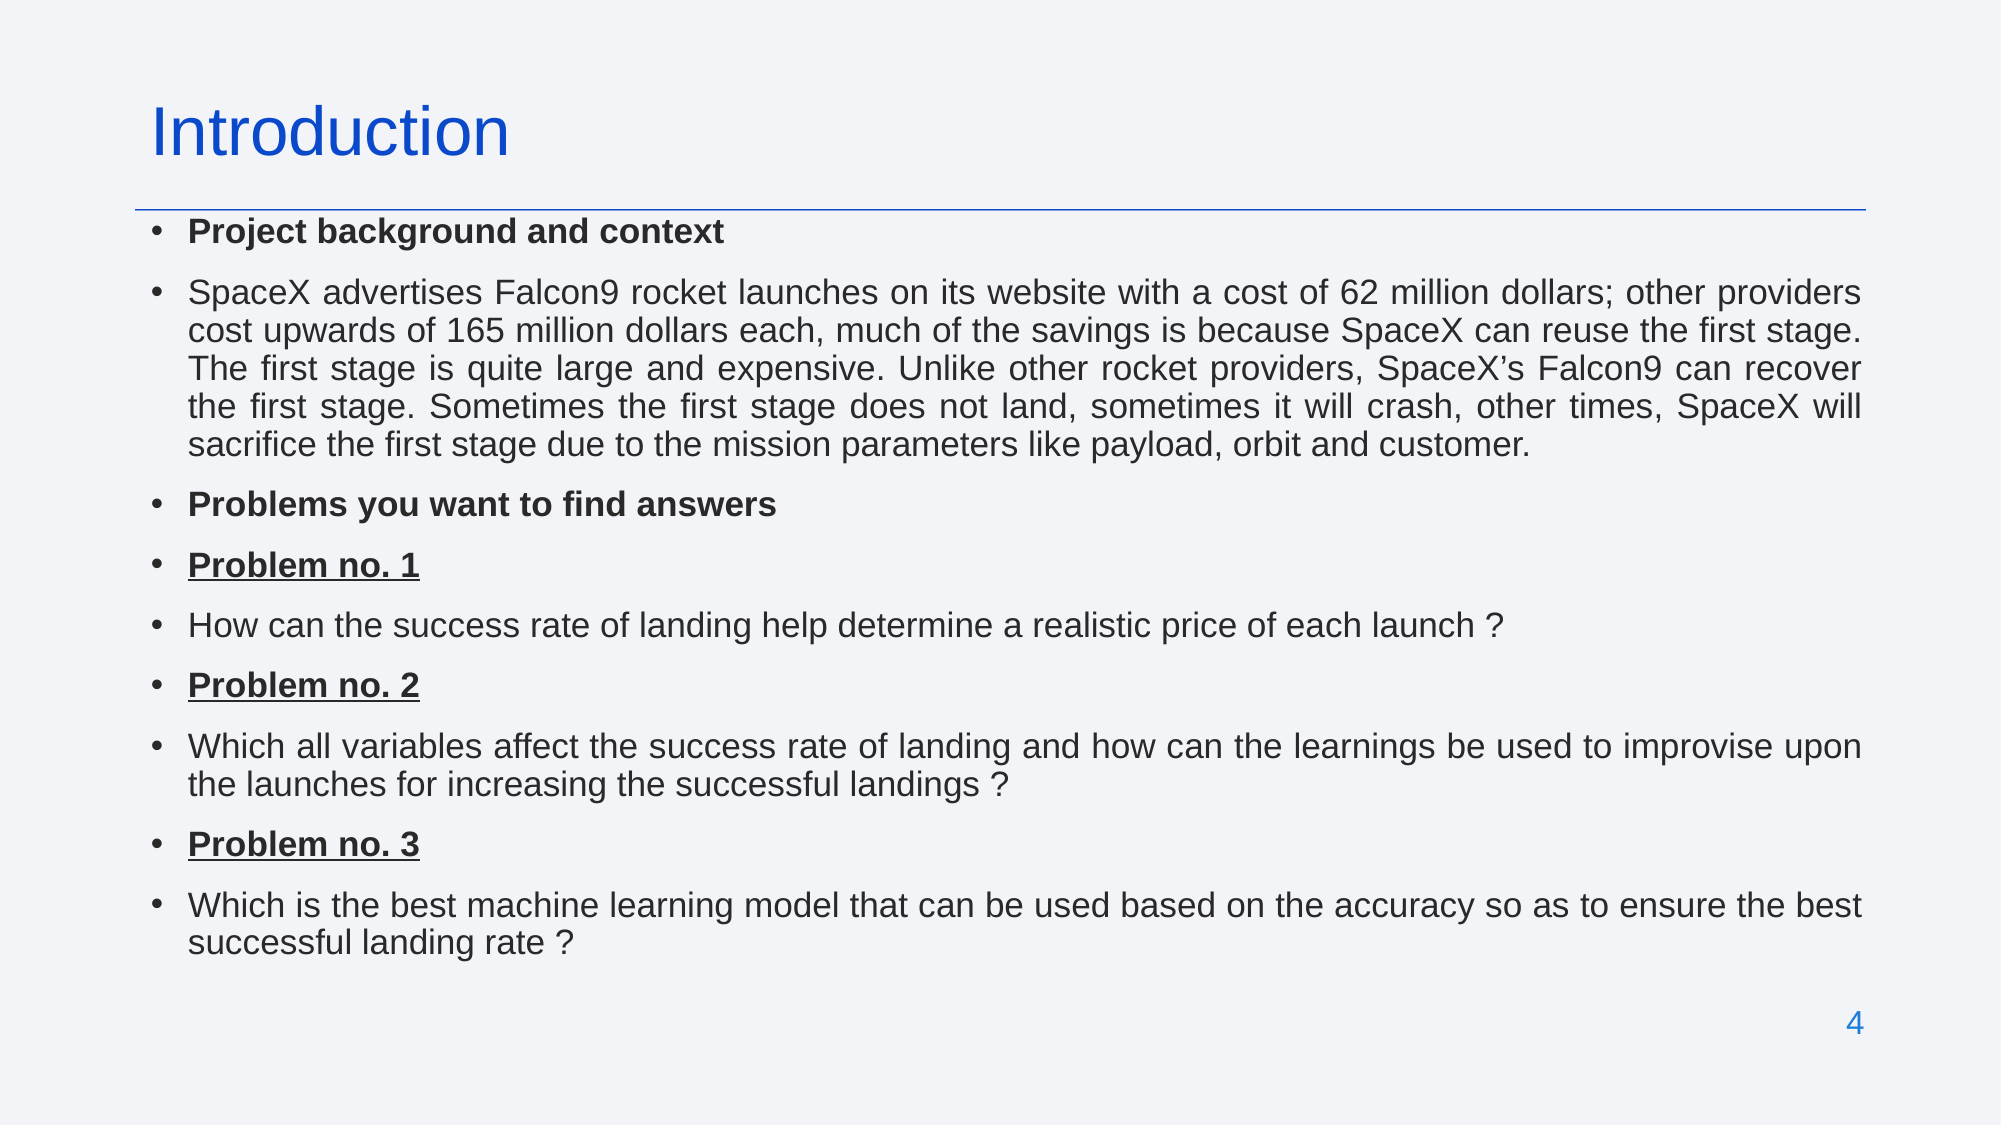

Introduction
Project background and context
SpaceX advertises Falcon9 rocket launches on its website with a cost of 62 million dollars; other providers cost upwards of 165 million dollars each, much of the savings is because SpaceX can reuse the first stage. The first stage is quite large and expensive. Unlike other rocket providers, SpaceX’s Falcon9 can recover the first stage. Sometimes the first stage does not land, sometimes it will crash, other times, SpaceX will sacrifice the first stage due to the mission parameters like payload, orbit and customer.
Problems you want to find answers
Problem no. 1
How can the success rate of landing help determine a realistic price of each launch ?
Problem no. 2
Which all variables affect the success rate of landing and how can the learnings be used to improvise upon the launches for increasing the successful landings ?
Problem no. 3
Which is the best machine learning model that can be used based on the accuracy so as to ensure the best successful landing rate ?
4